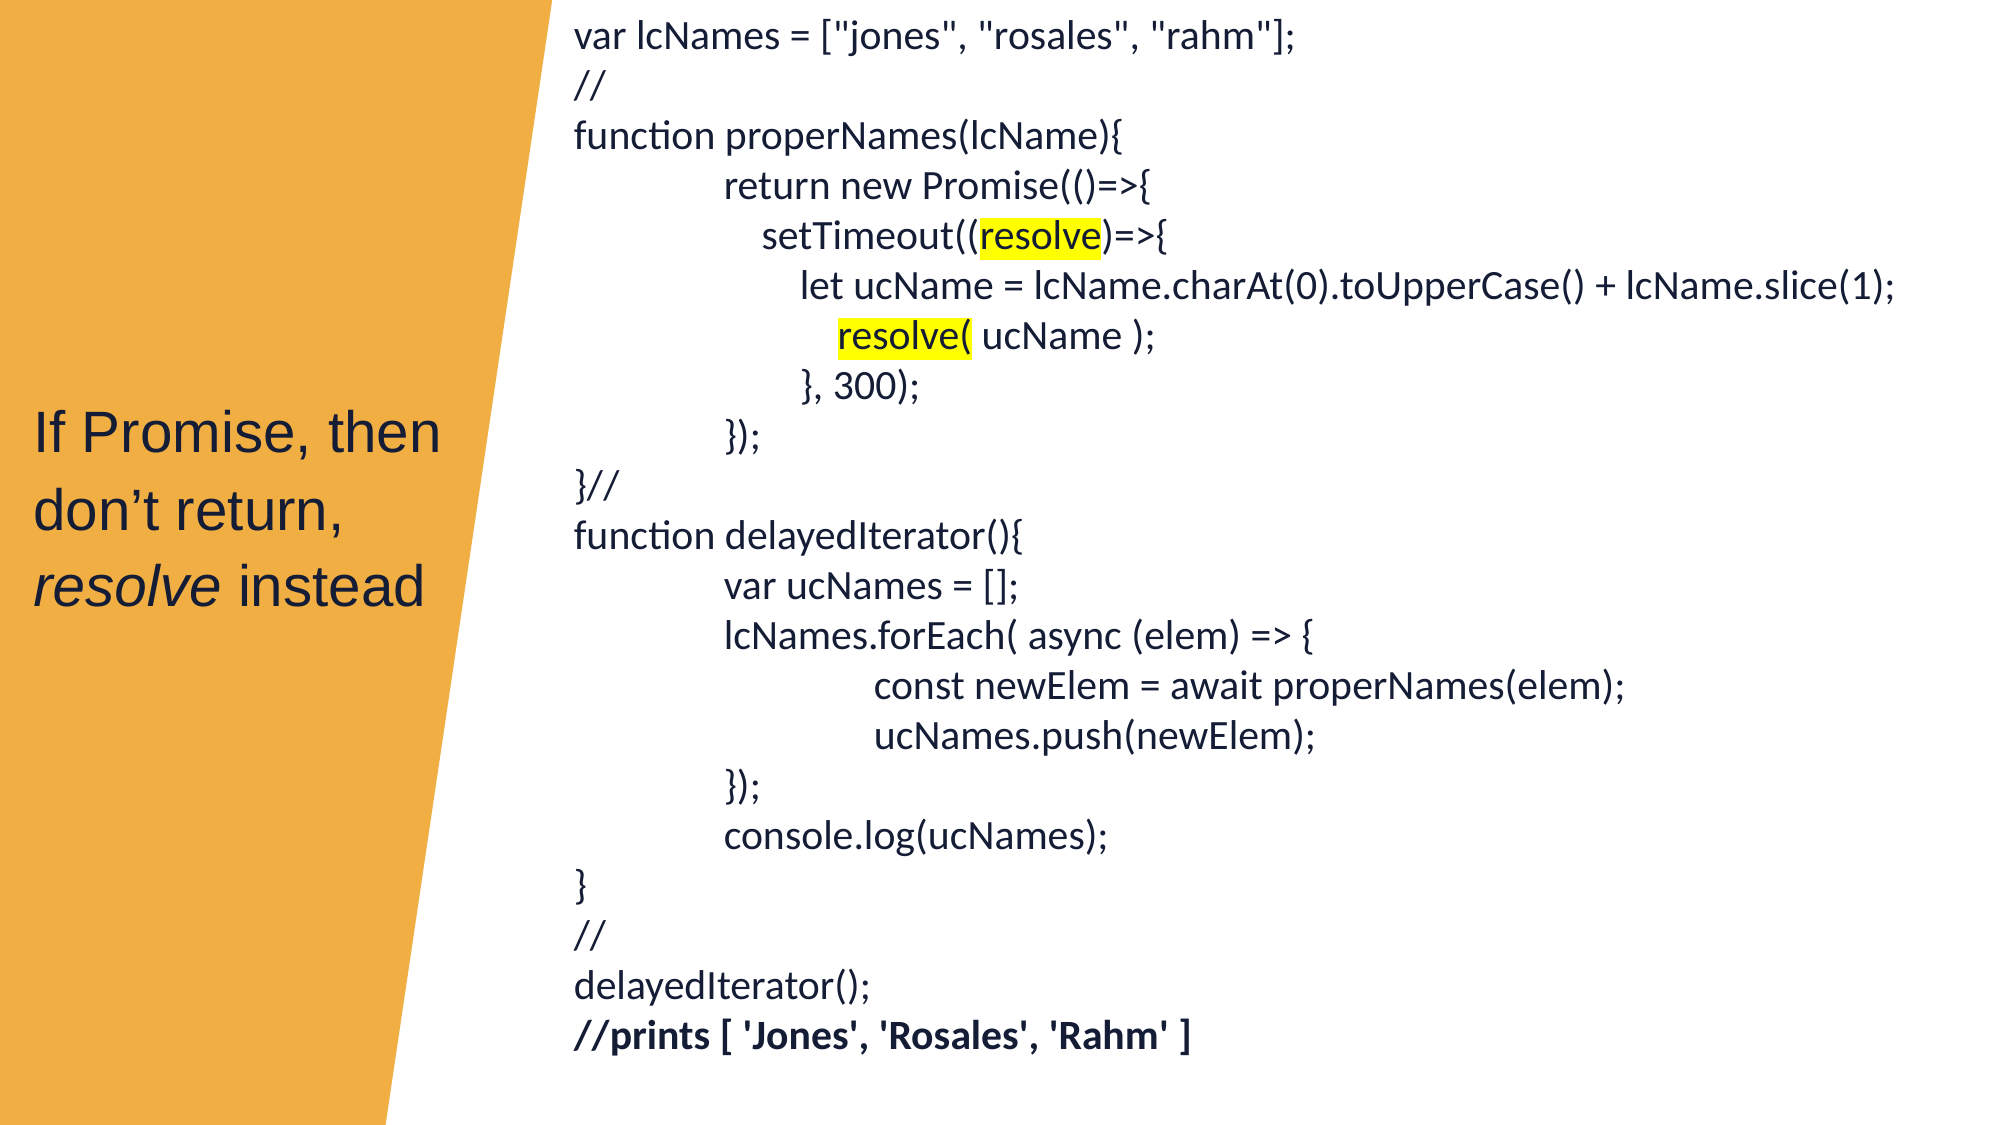

var lcNames = ["jones", "rosales", "rahm"];
//
function properNames(lcName){
	return new Promise(()=>{
	    setTimeout((resolve)=>{
	        let ucName = lcName.charAt(0).toUpperCase() + lcName.slice(1);
	            resolve( ucName );
	        }, 300);
	});
}//
function delayedIterator(){
	var ucNames = [];
	lcNames.forEach( async (elem) => {
		const newElem = await properNames(elem);
		ucNames.push(newElem);
	});
	console.log(ucNames);
}
//
delayedIterator();
//prints [ 'Jones', 'Rosales', 'Rahm' ]
If Promise, then don’t return, resolve instead